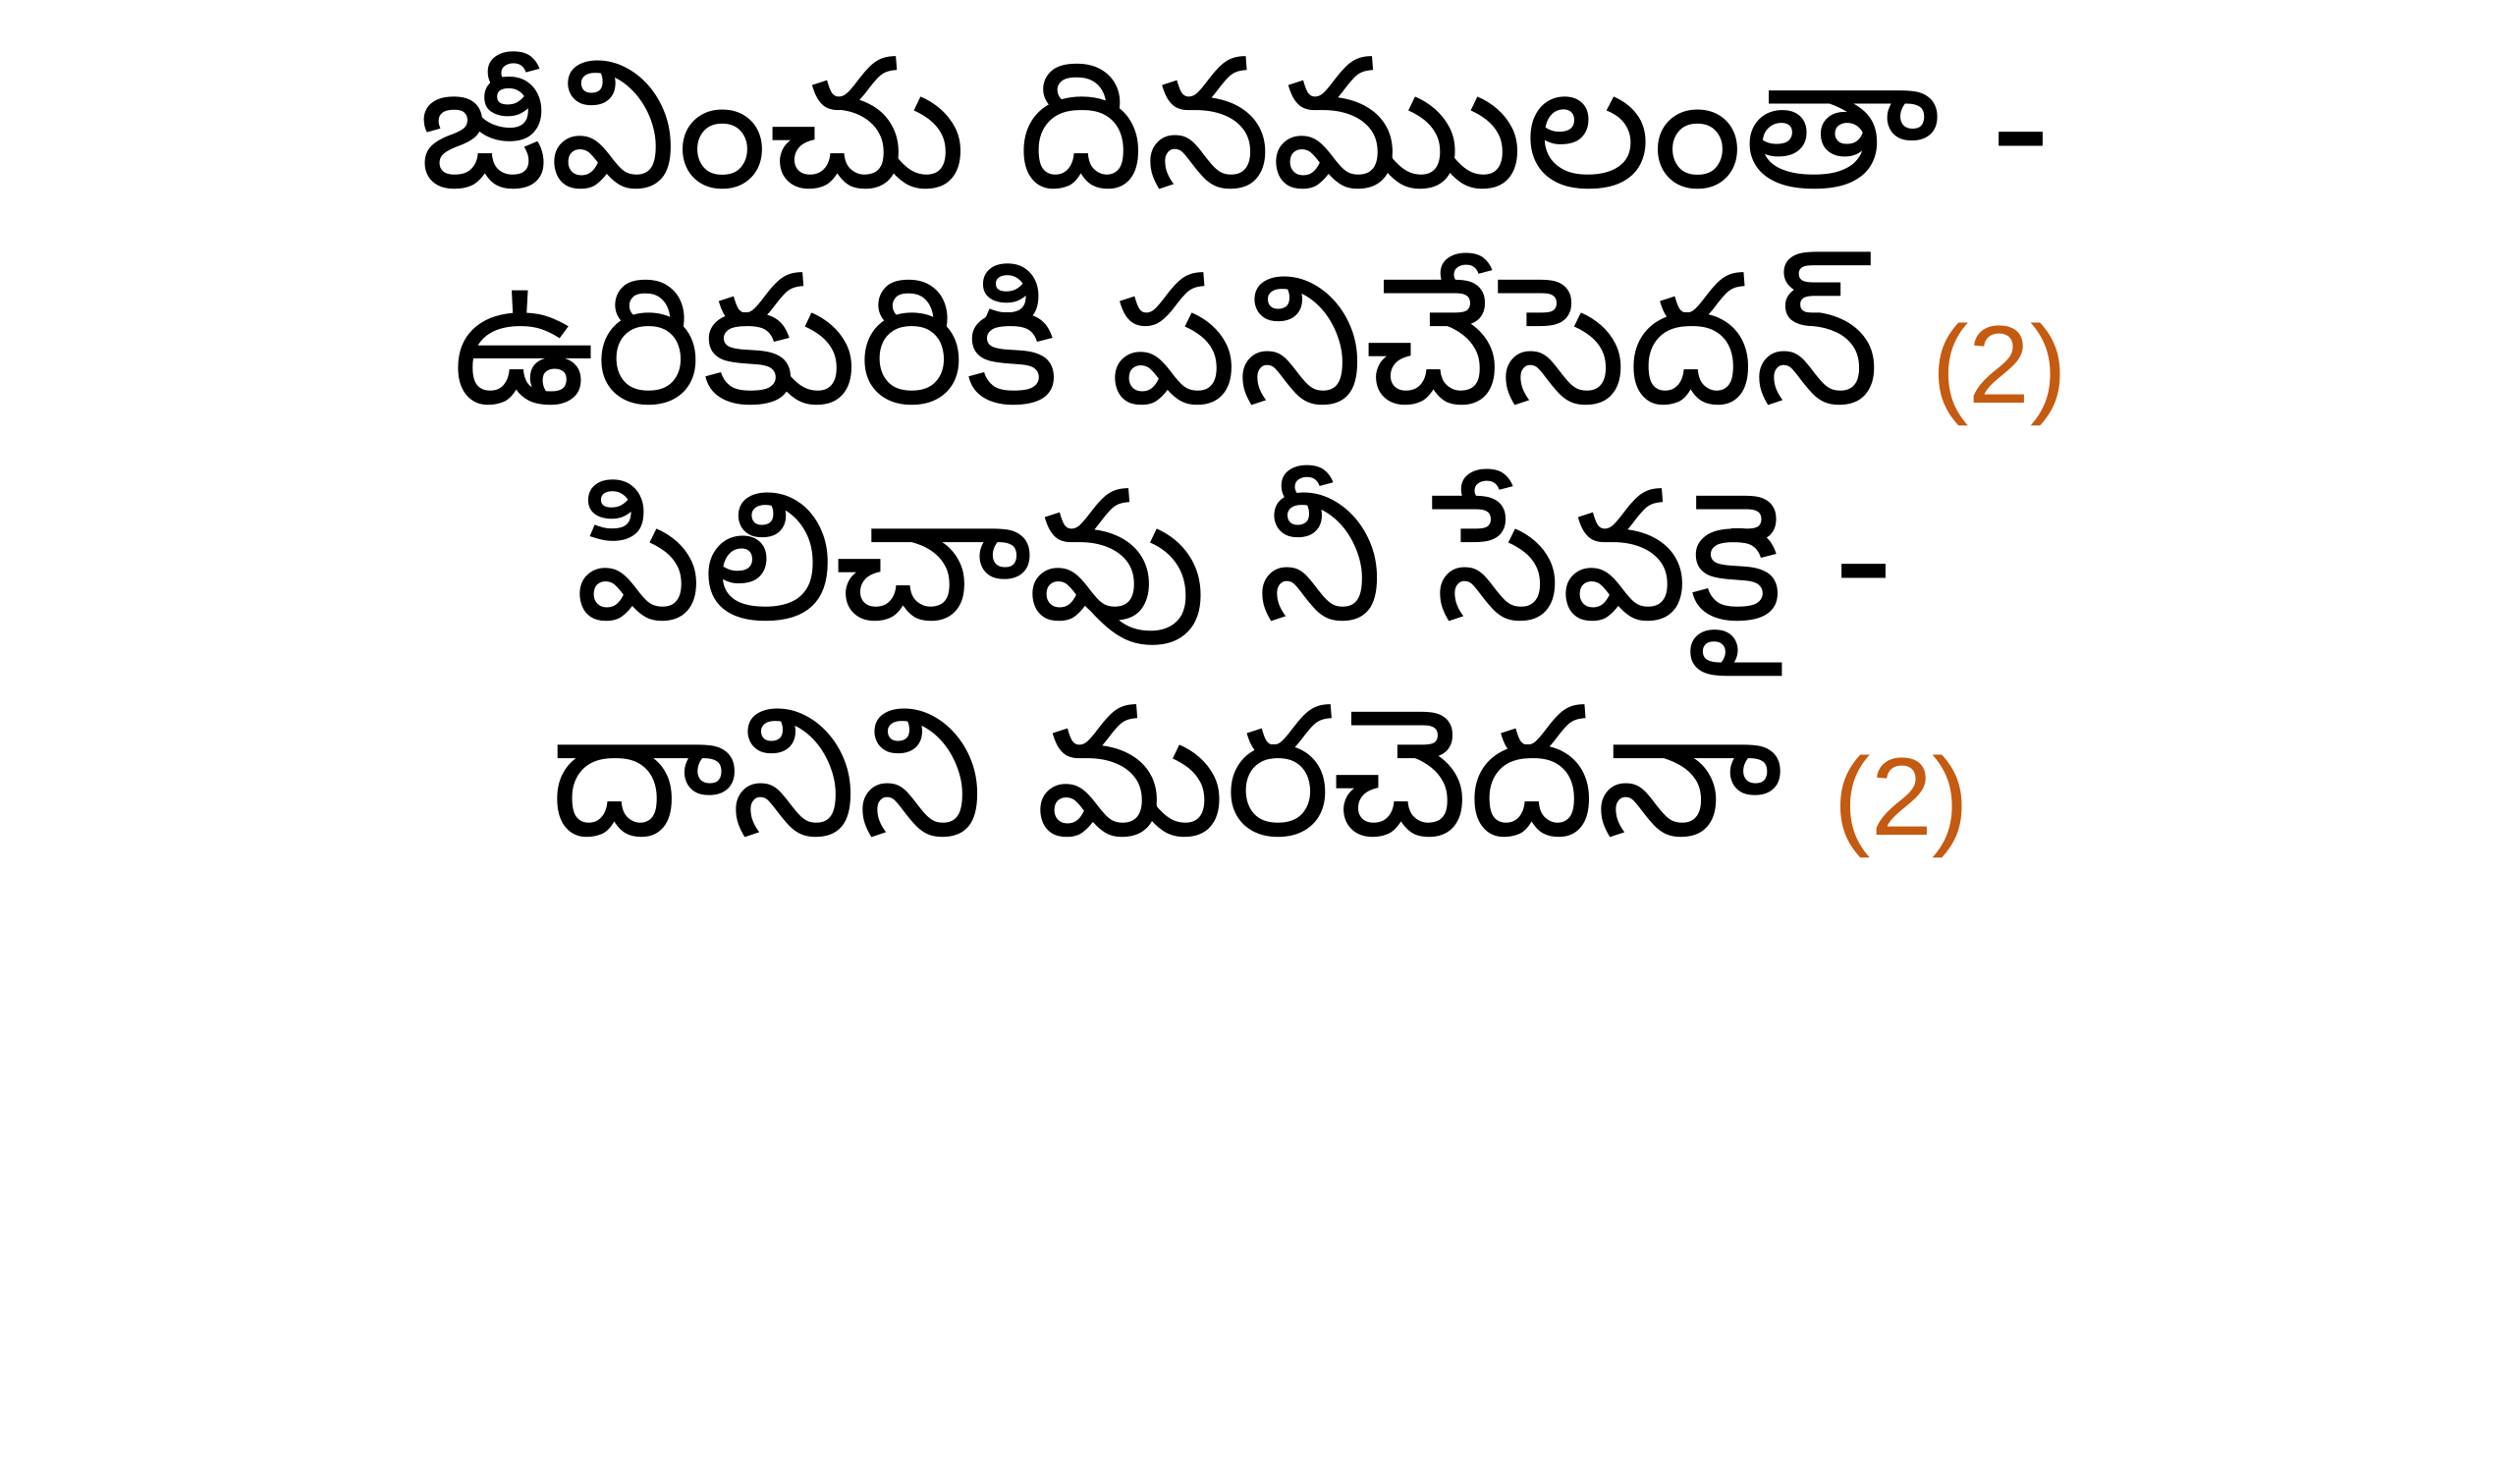

జీవించు దినములంతా -
ఉరికురికి పనిచేసెదన్ (2)
పిలిచావు నీ సేవకై -
దానిని మరచెదనా (2)